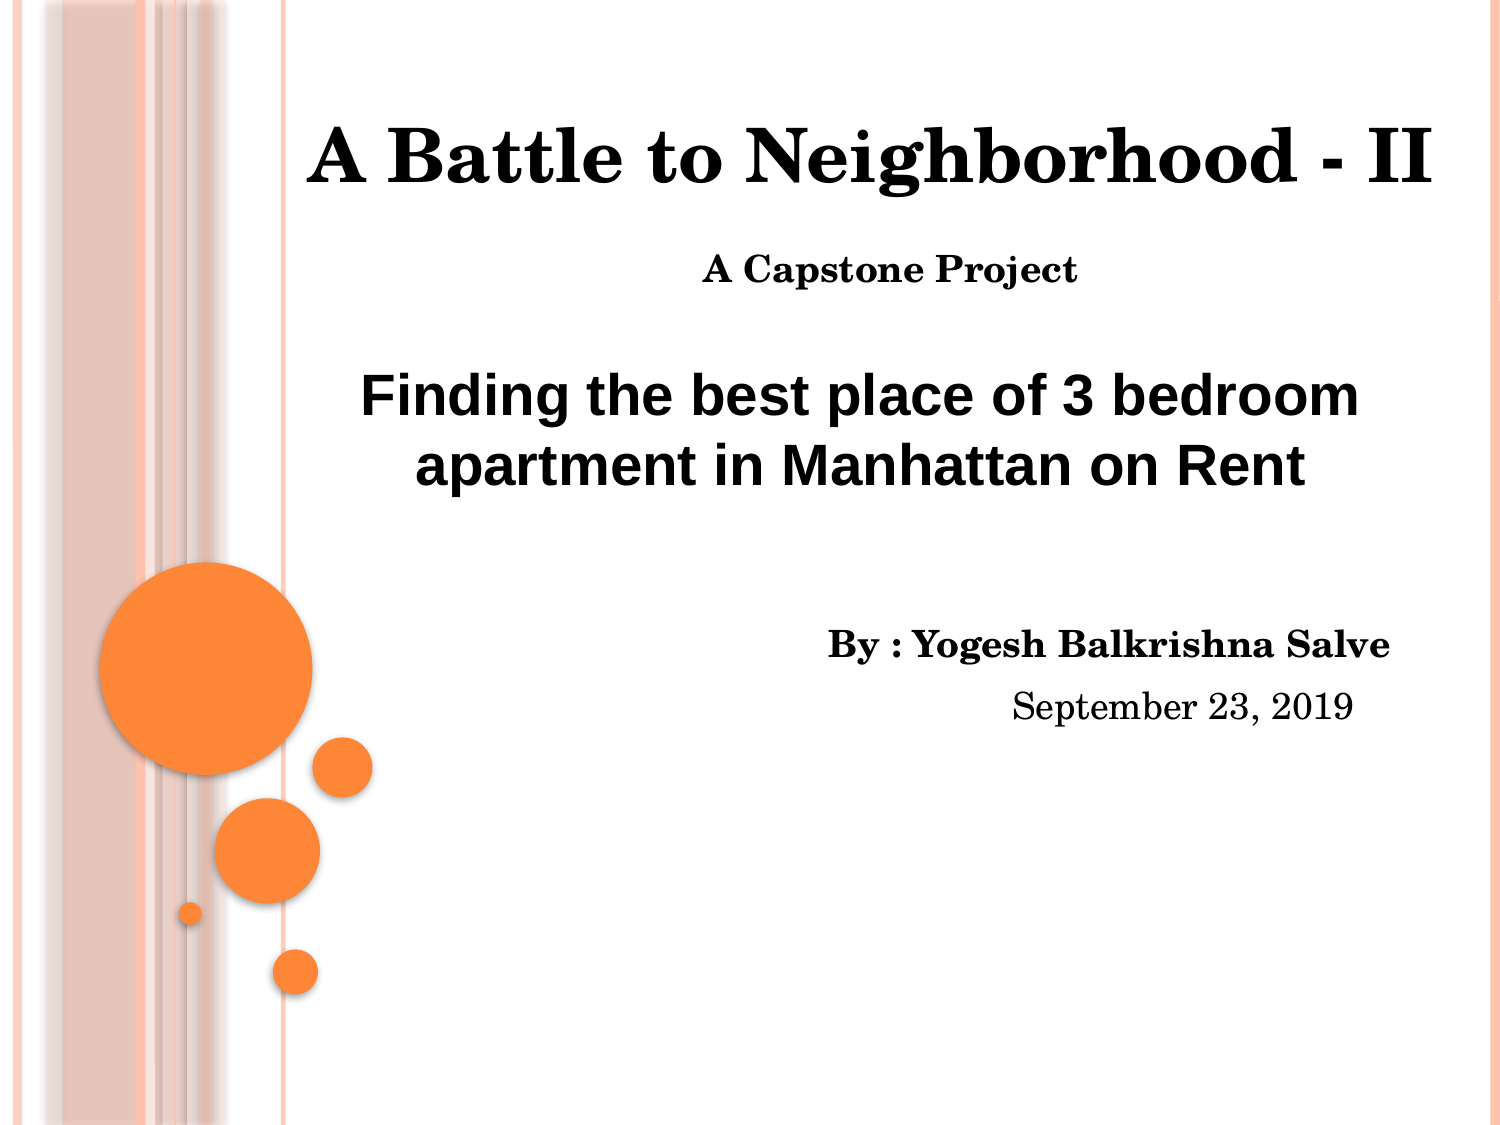

A Battle to Neighborhood - II
A Capstone Project
Finding the best place of 3 bedroom apartment in Manhattan on Rent

By : Yogesh Balkrishna Salve

September 23, 2019